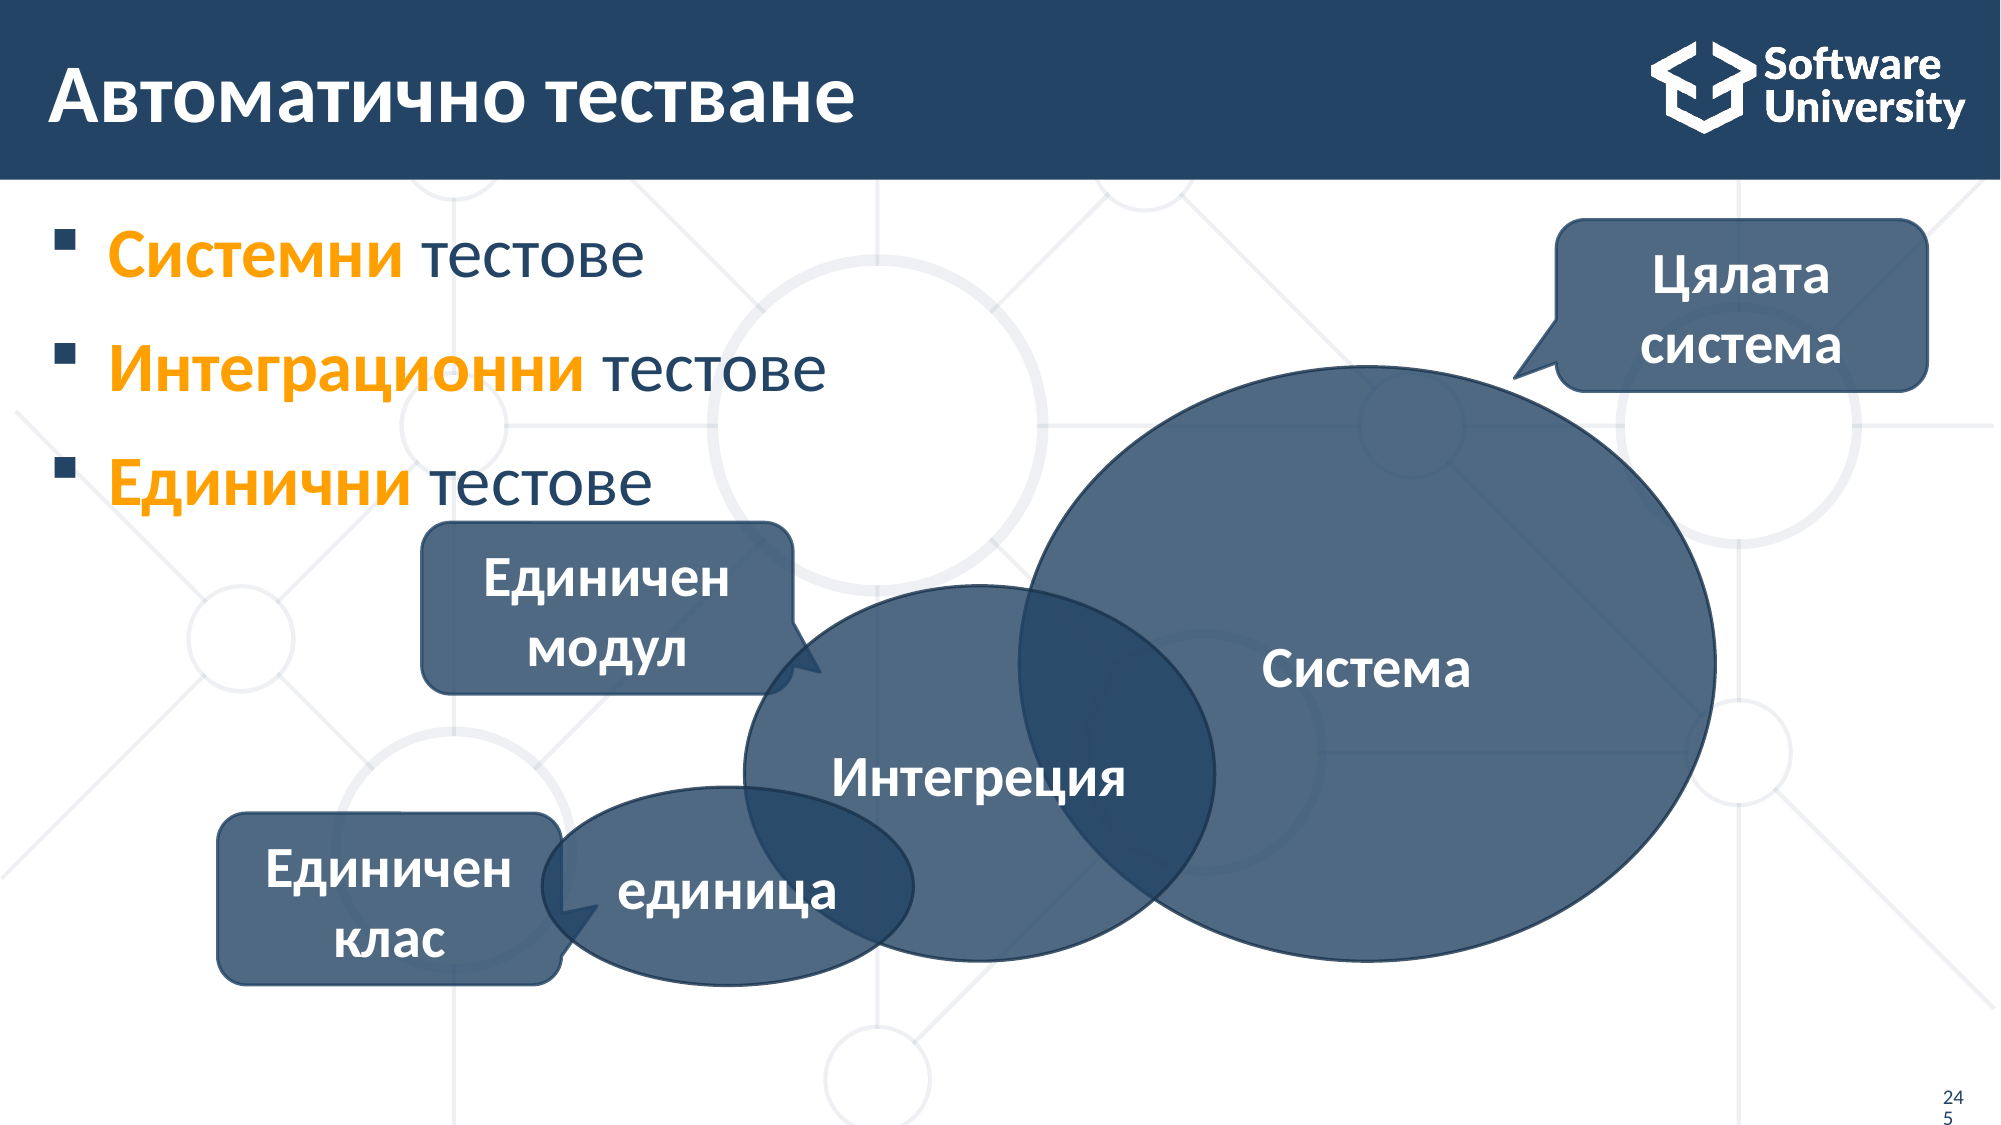

# Автоматично тестване
Системни тестове
Интеграционни тестове
Единични тестове
Цялата система
Система
Единичен модул
Интегреция
единица
Единичен клас
245